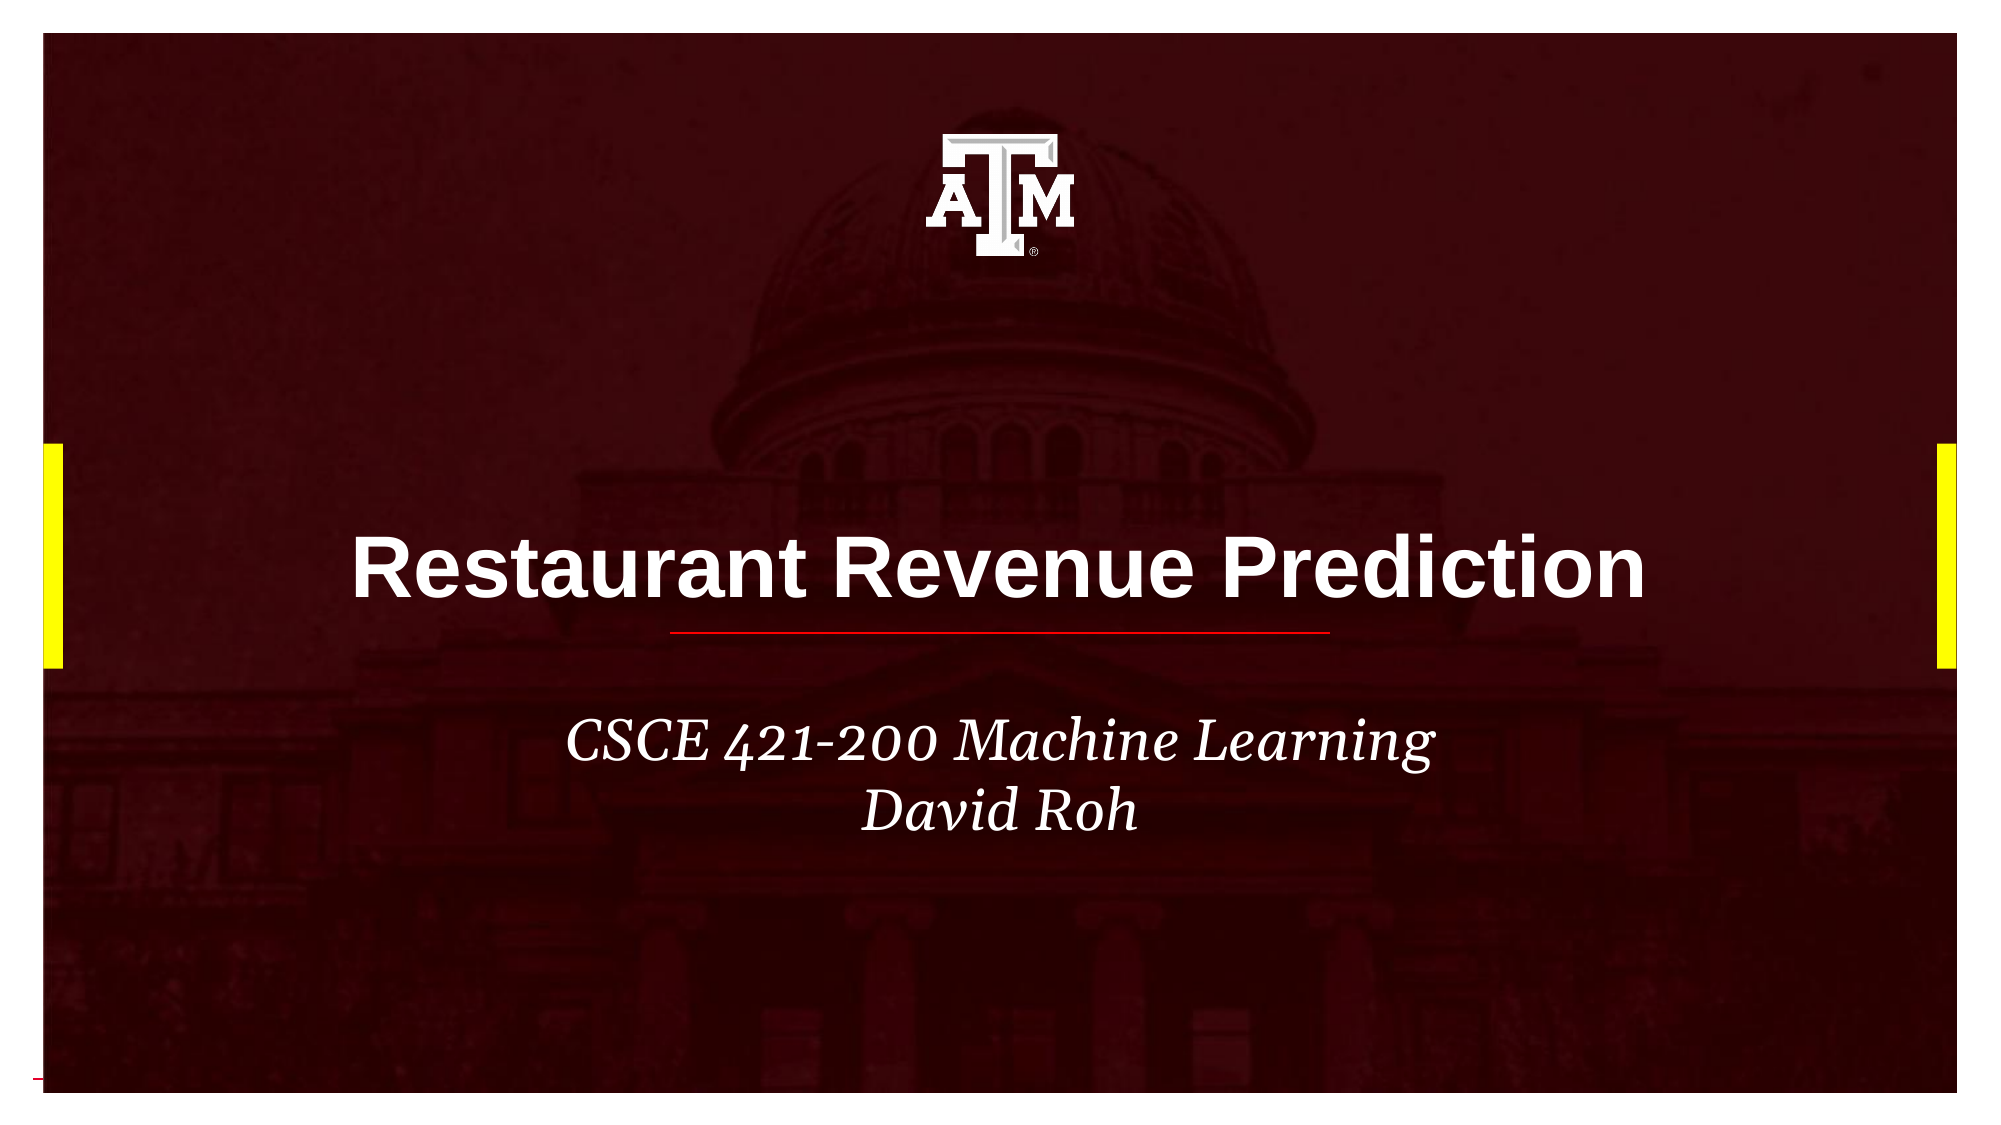

# Restaurant Revenue Prediction
CSCE 421-200 Machine Learning
David Roh